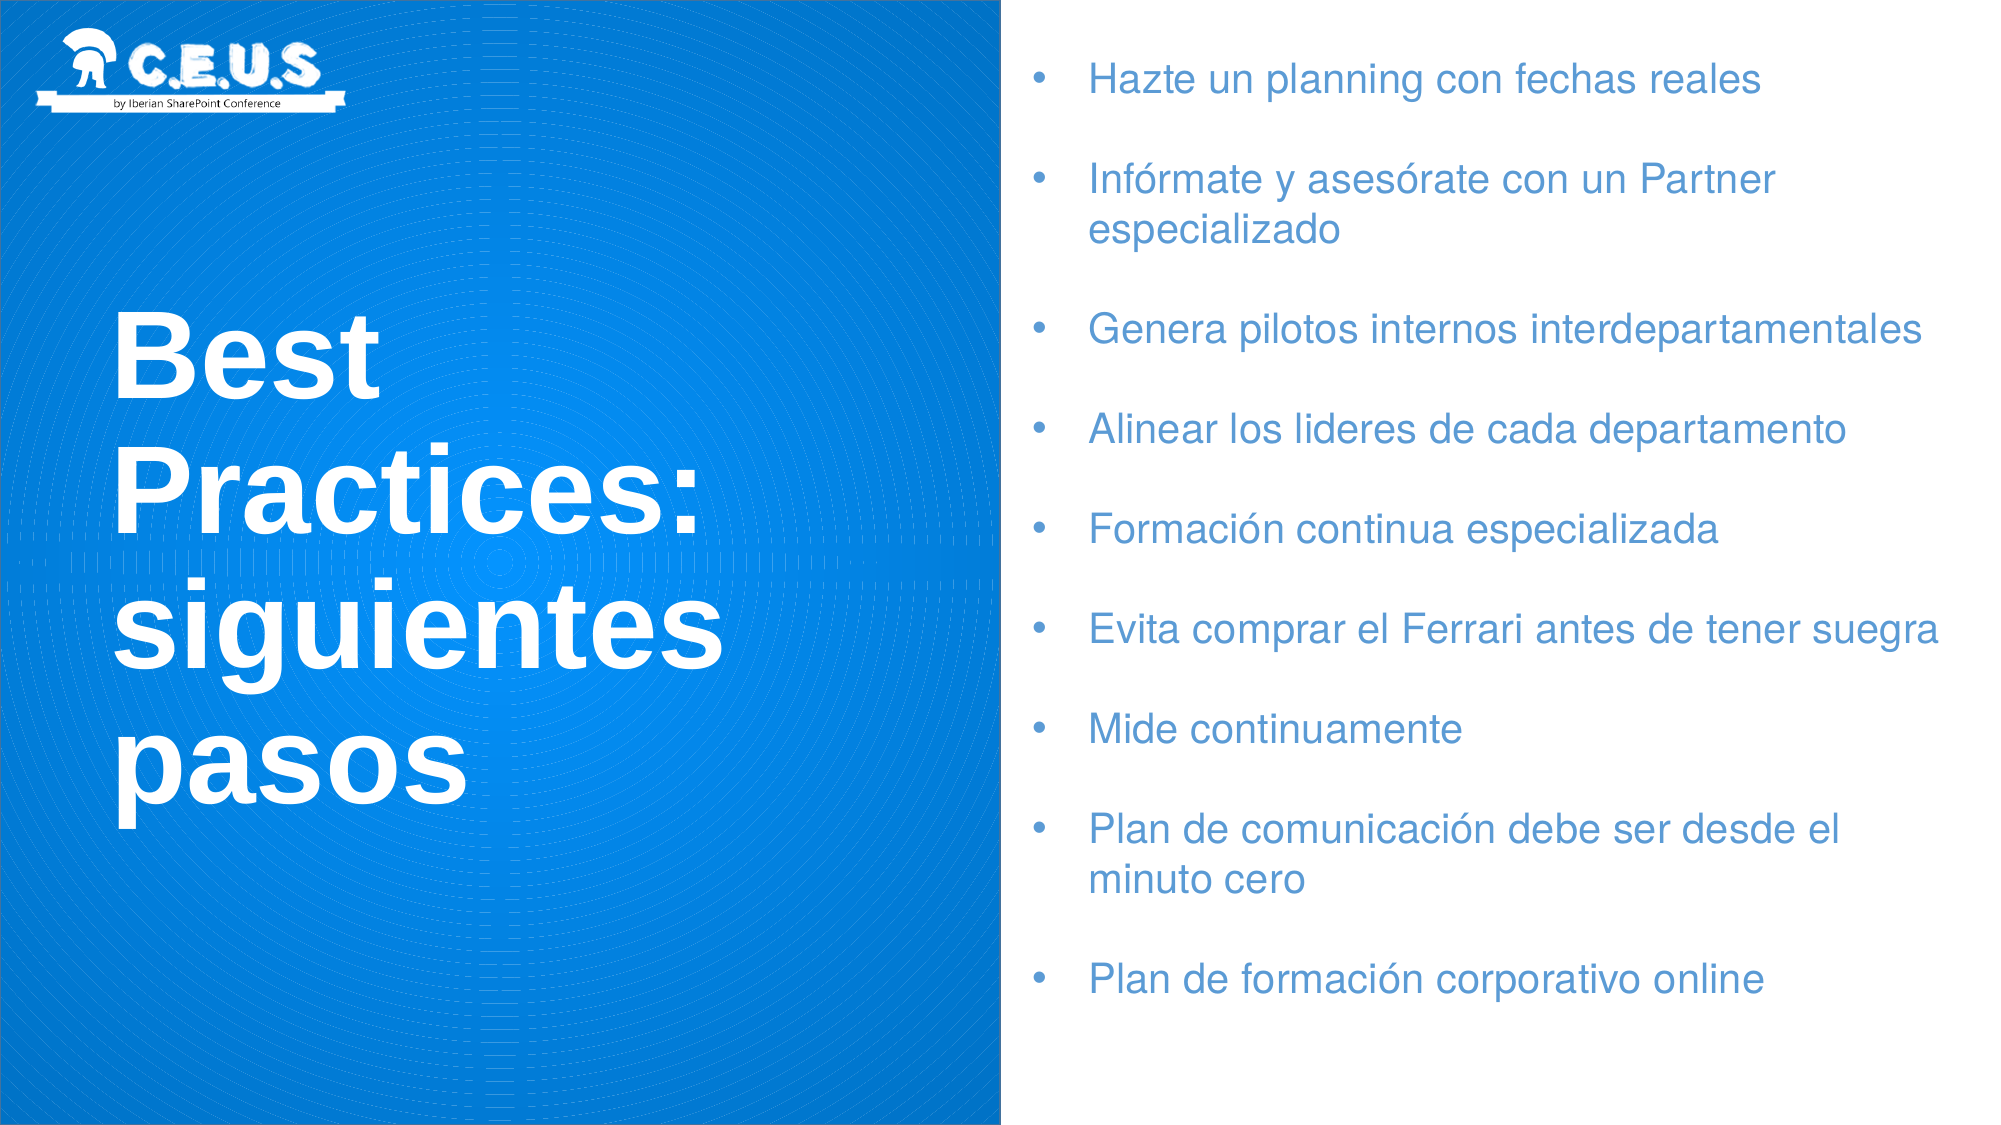

Hazte un planning con fechas reales

Infórmate y asesórate con un Partner especializado

Genera pilotos internos interdepartamentales

Alinear los lideres de cada departamento

Formación continua especializada

Evita comprar el Ferrari antes de tener suegra

Mide continuamente

Plan de comunicación debe ser desde el minuto cero

Plan de formación corporativo online
# Best Practices: siguientes pasos